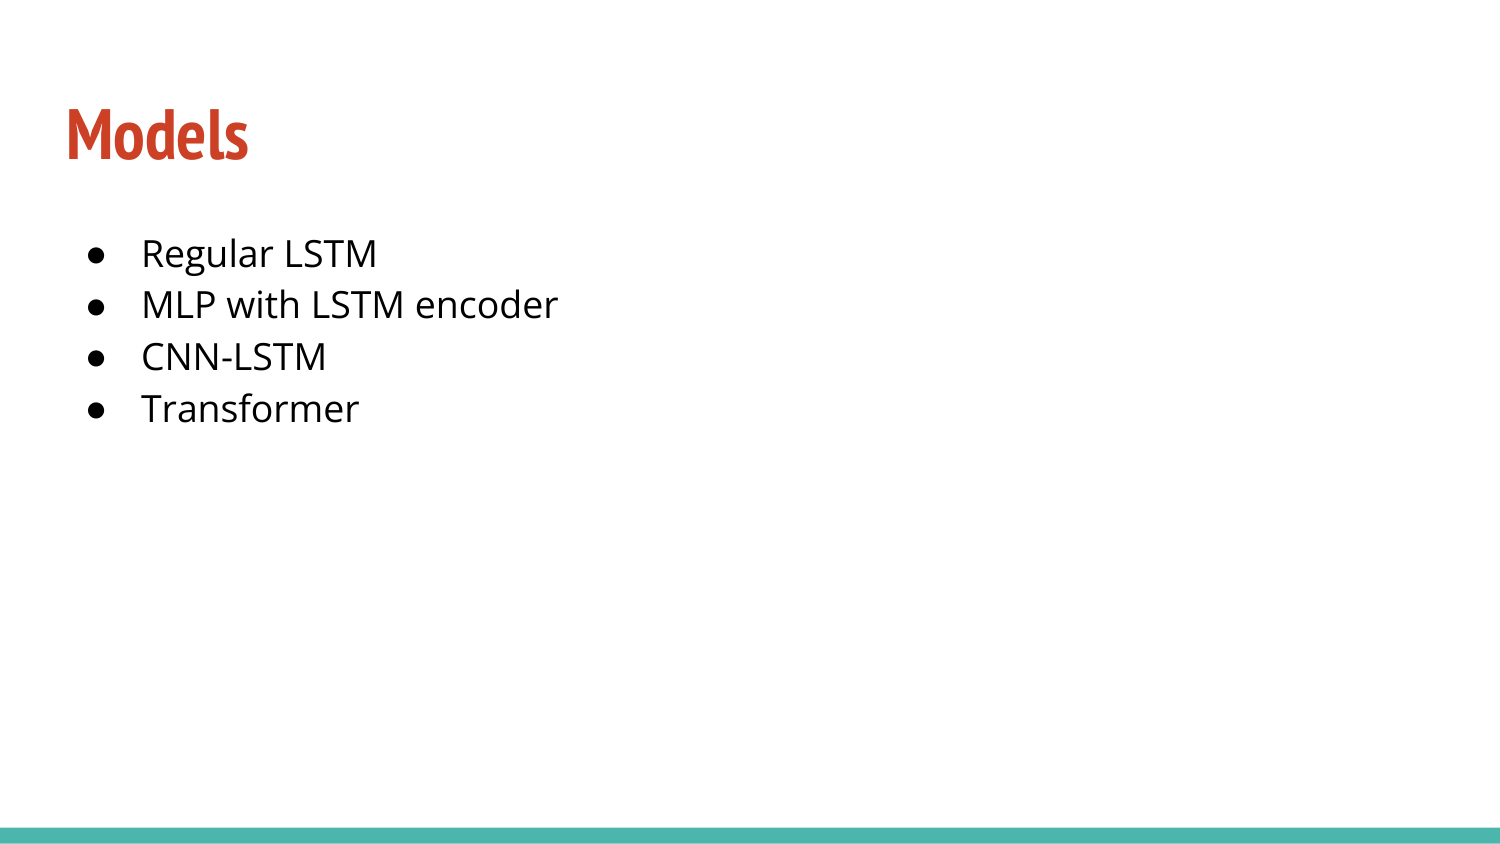

# Models
Regular LSTM
MLP with LSTM encoder
CNN-LSTM
Transformer